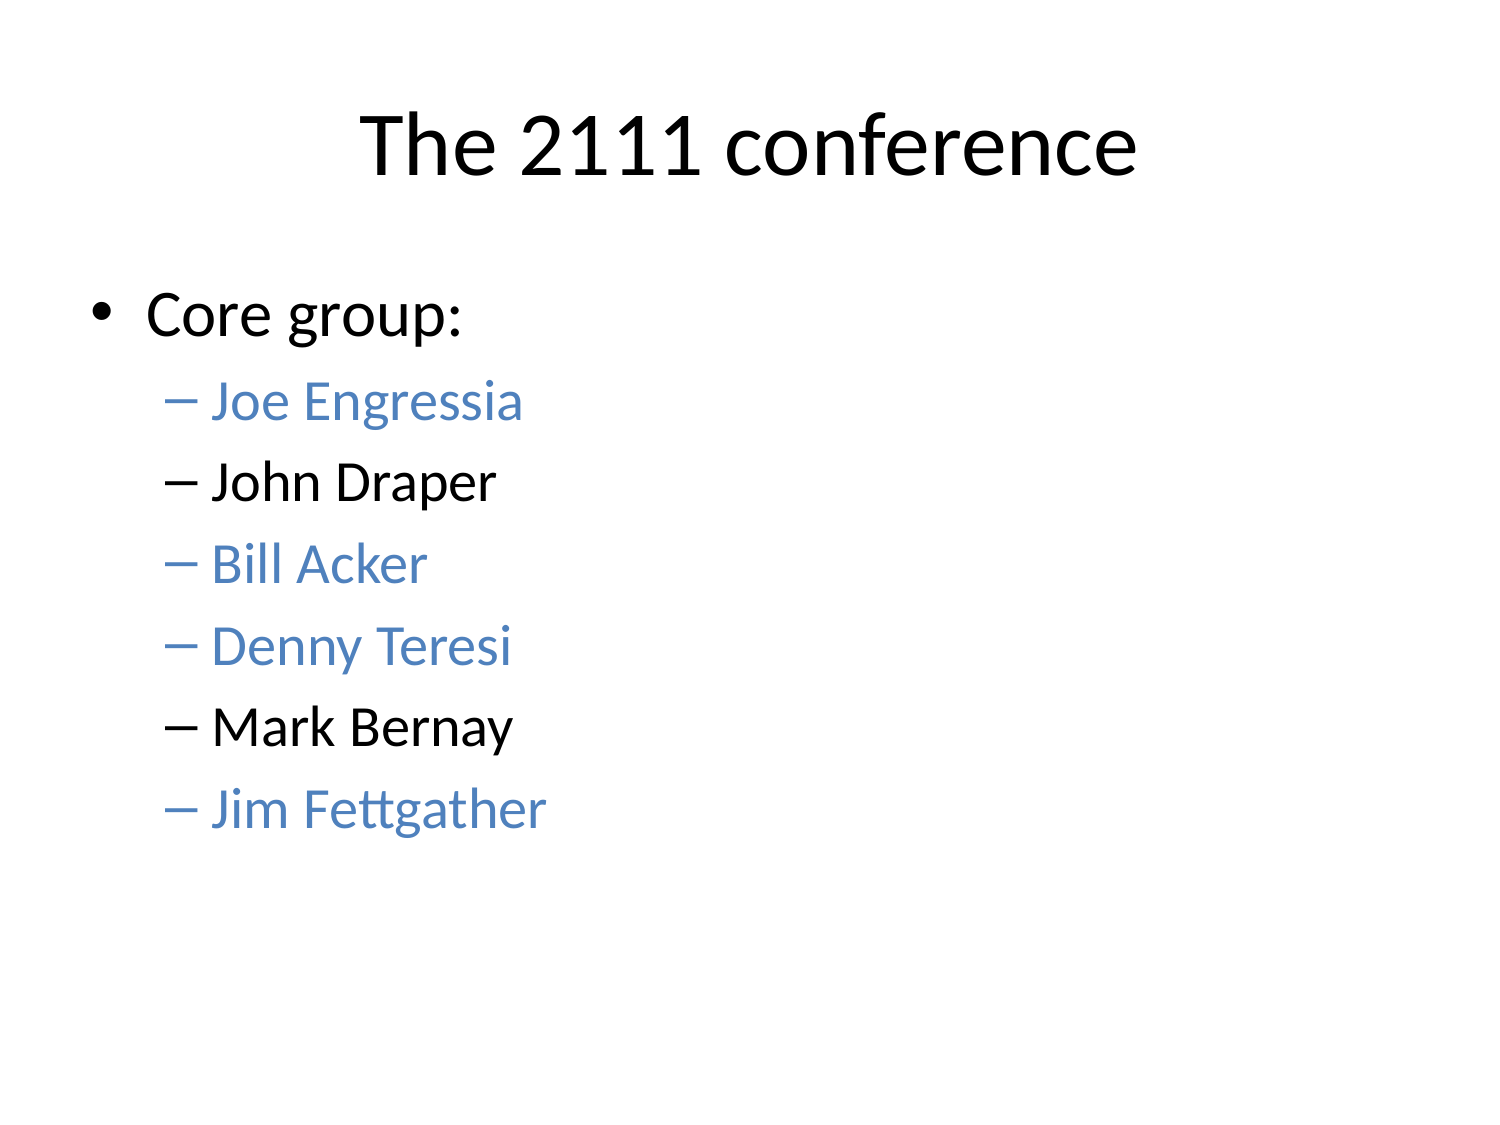

# The 2111 conference
Core group:
Joe Engressia
John Draper
Bill Acker
Denny Teresi
Mark Bernay
Jim Fettgather